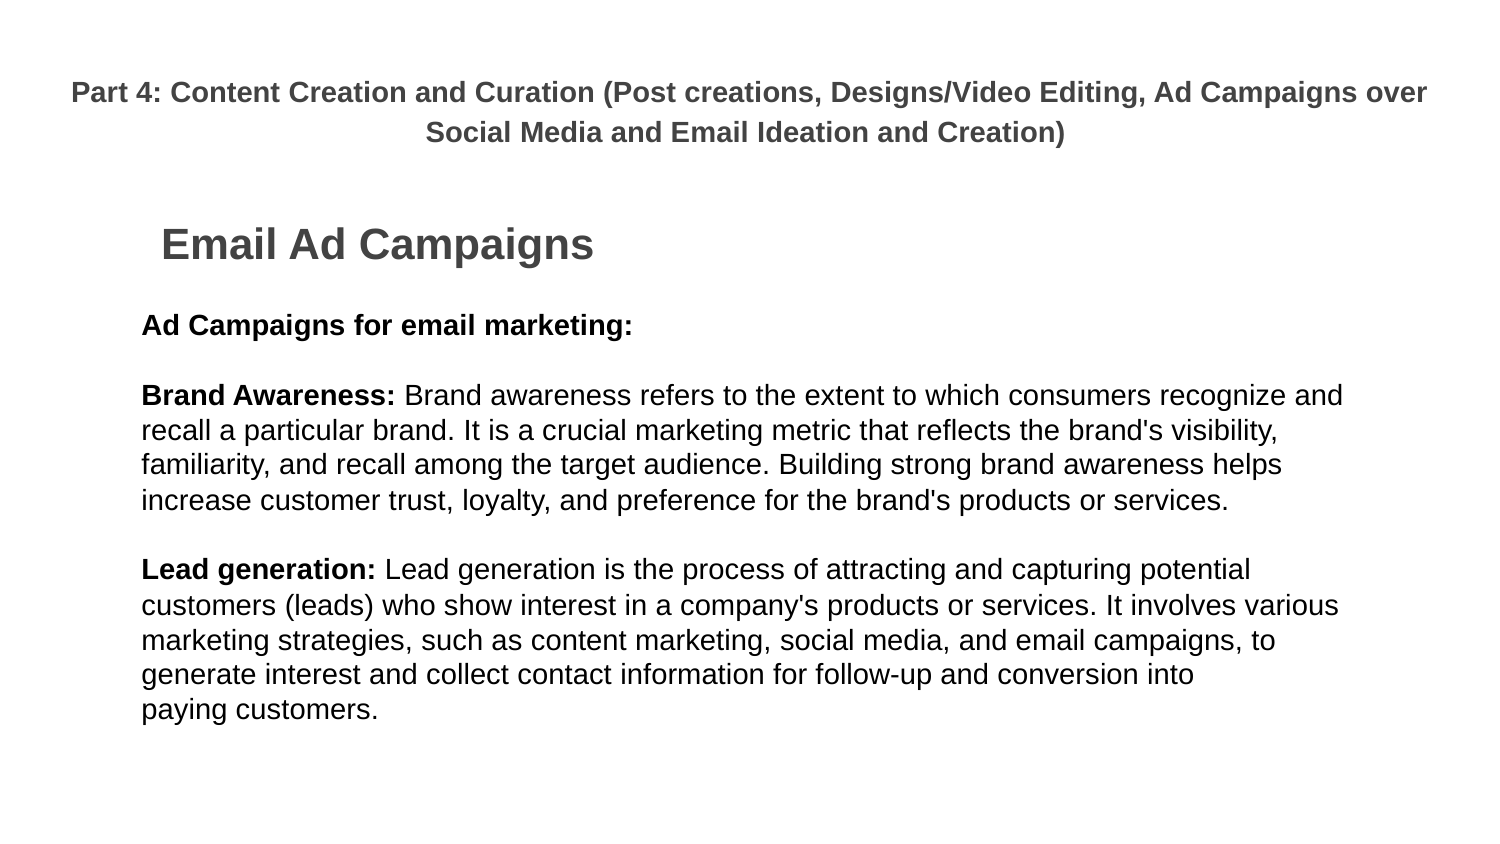

Part 4: Content Creation and Curation (Post creations, Designs/Video Editing, Ad Campaigns over Social Media and Email Ideation and Creation)
Email Ad Campaigns

Ad Campaigns for email marketing:

Brand Awareness: Brand awareness refers to the extent to which consumers recognize and recall a particular brand. It is a crucial marketing metric that reflects the brand's visibility, familiarity, and recall among the target audience. Building strong brand awareness helps increase customer trust, loyalty, and preference for the brand's products or services.

Lead generation: Lead generation is the process of attracting and capturing potential customers (leads) who show interest in a company's products or services. It involves various marketing strategies, such as content marketing, social media, and email campaigns, to generate interest and collect contact information for follow-up and conversion into paying customers.